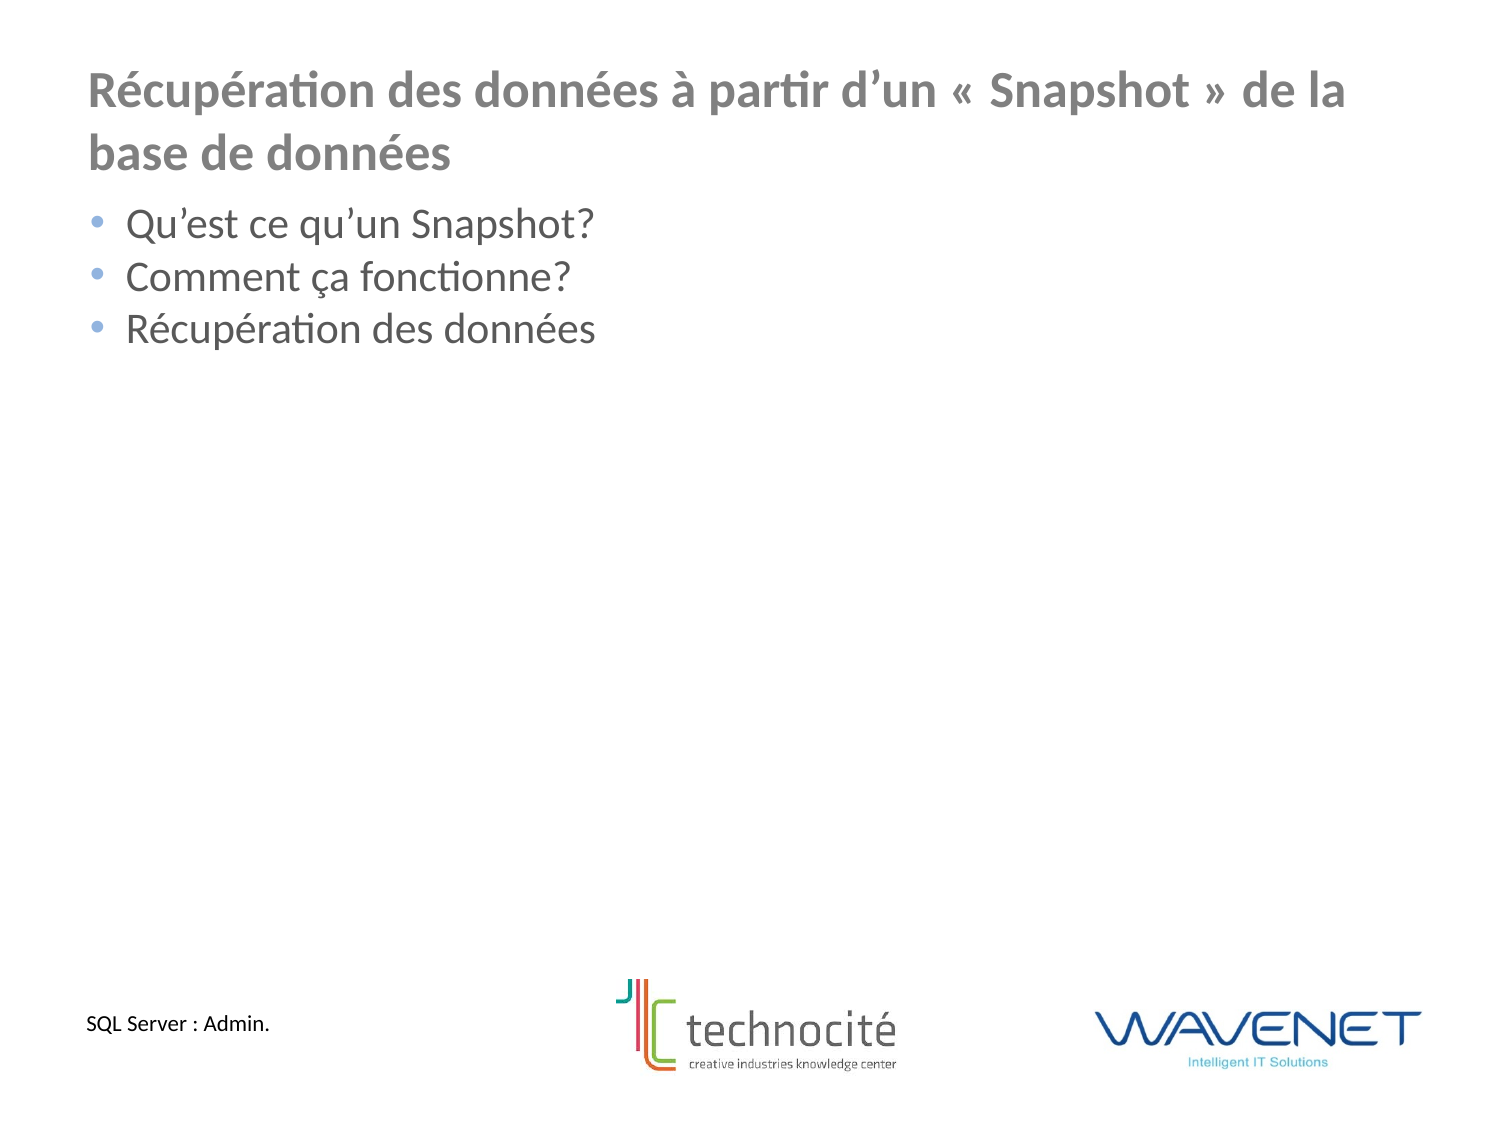

Récupération des données à partir d’un « Snapshot » de la base de données
Qu’est ce qu’un Snapshot?
Comment ça fonctionne?
Récupération des données
SQL Server : Admin.